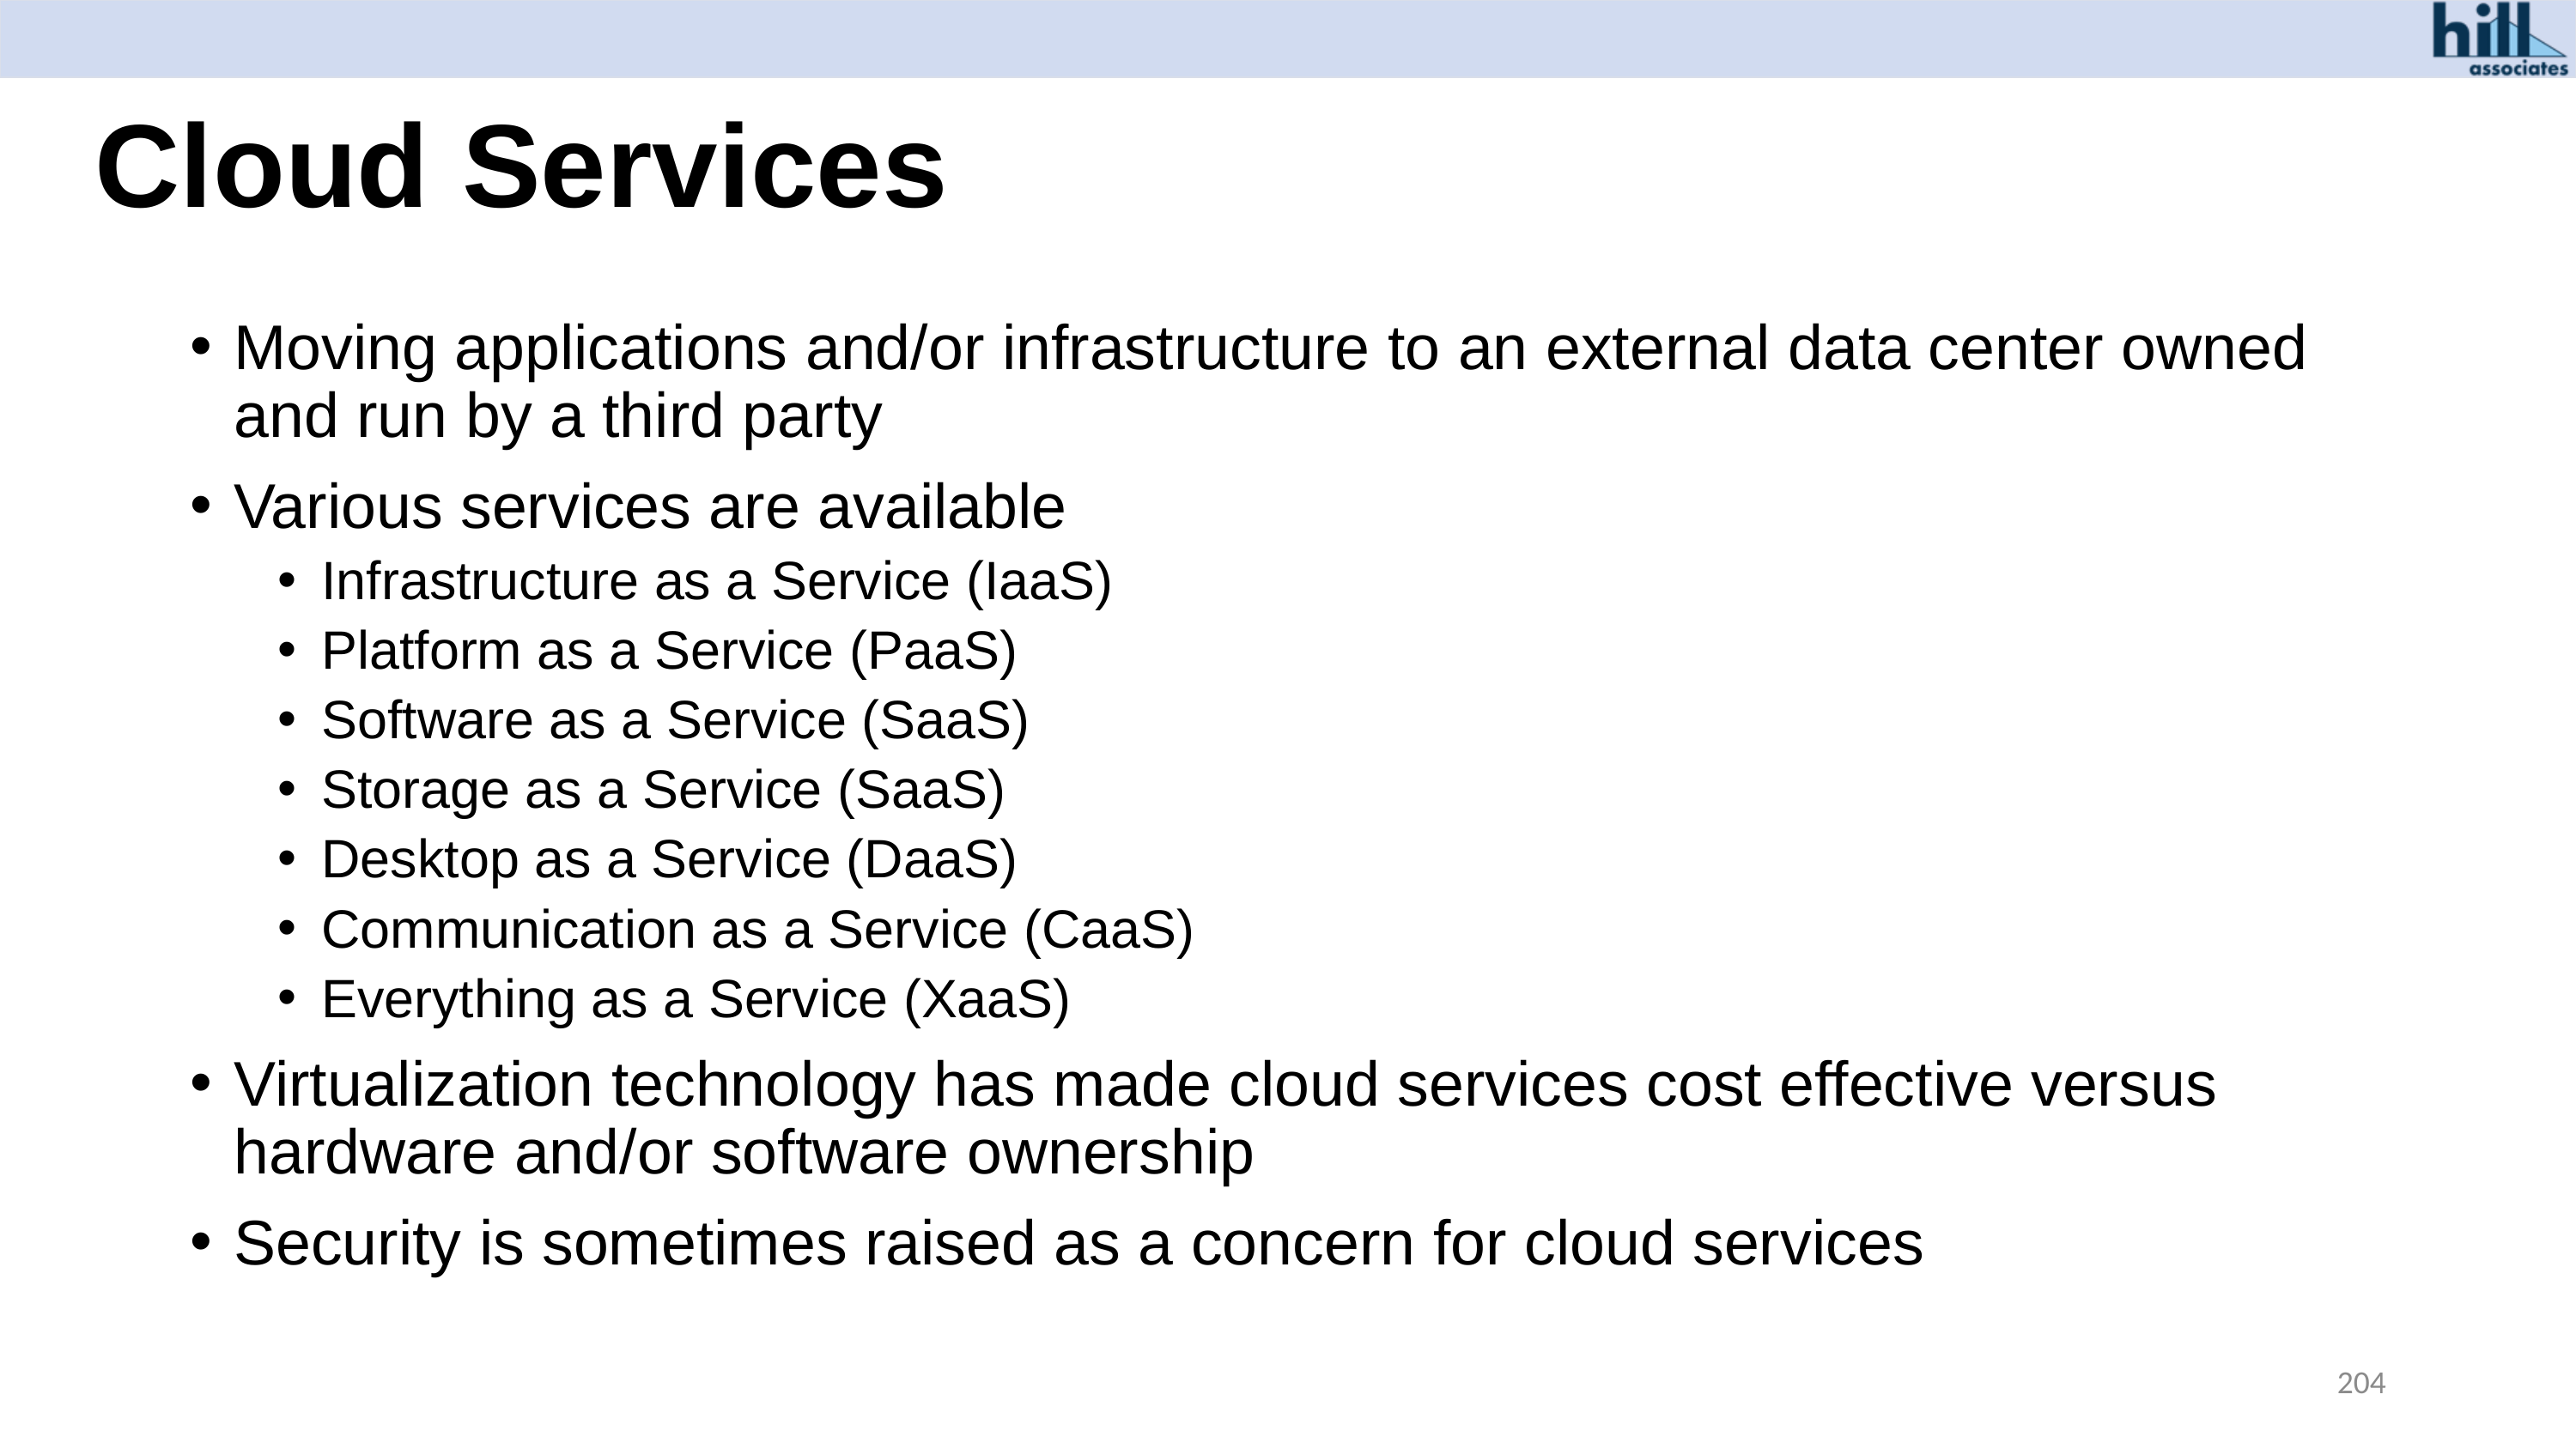

# Cloud Services
Moving applications and/or infrastructure to an external data center owned and run by a third party
Various services are available
Infrastructure as a Service (IaaS)
Platform as a Service (PaaS)
Software as a Service (SaaS)
Storage as a Service (SaaS)
Desktop as a Service (DaaS)
Communication as a Service (CaaS)
Everything as a Service (XaaS)
Virtualization technology has made cloud services cost effective versus hardware and/or software ownership
Security is sometimes raised as a concern for cloud services
204